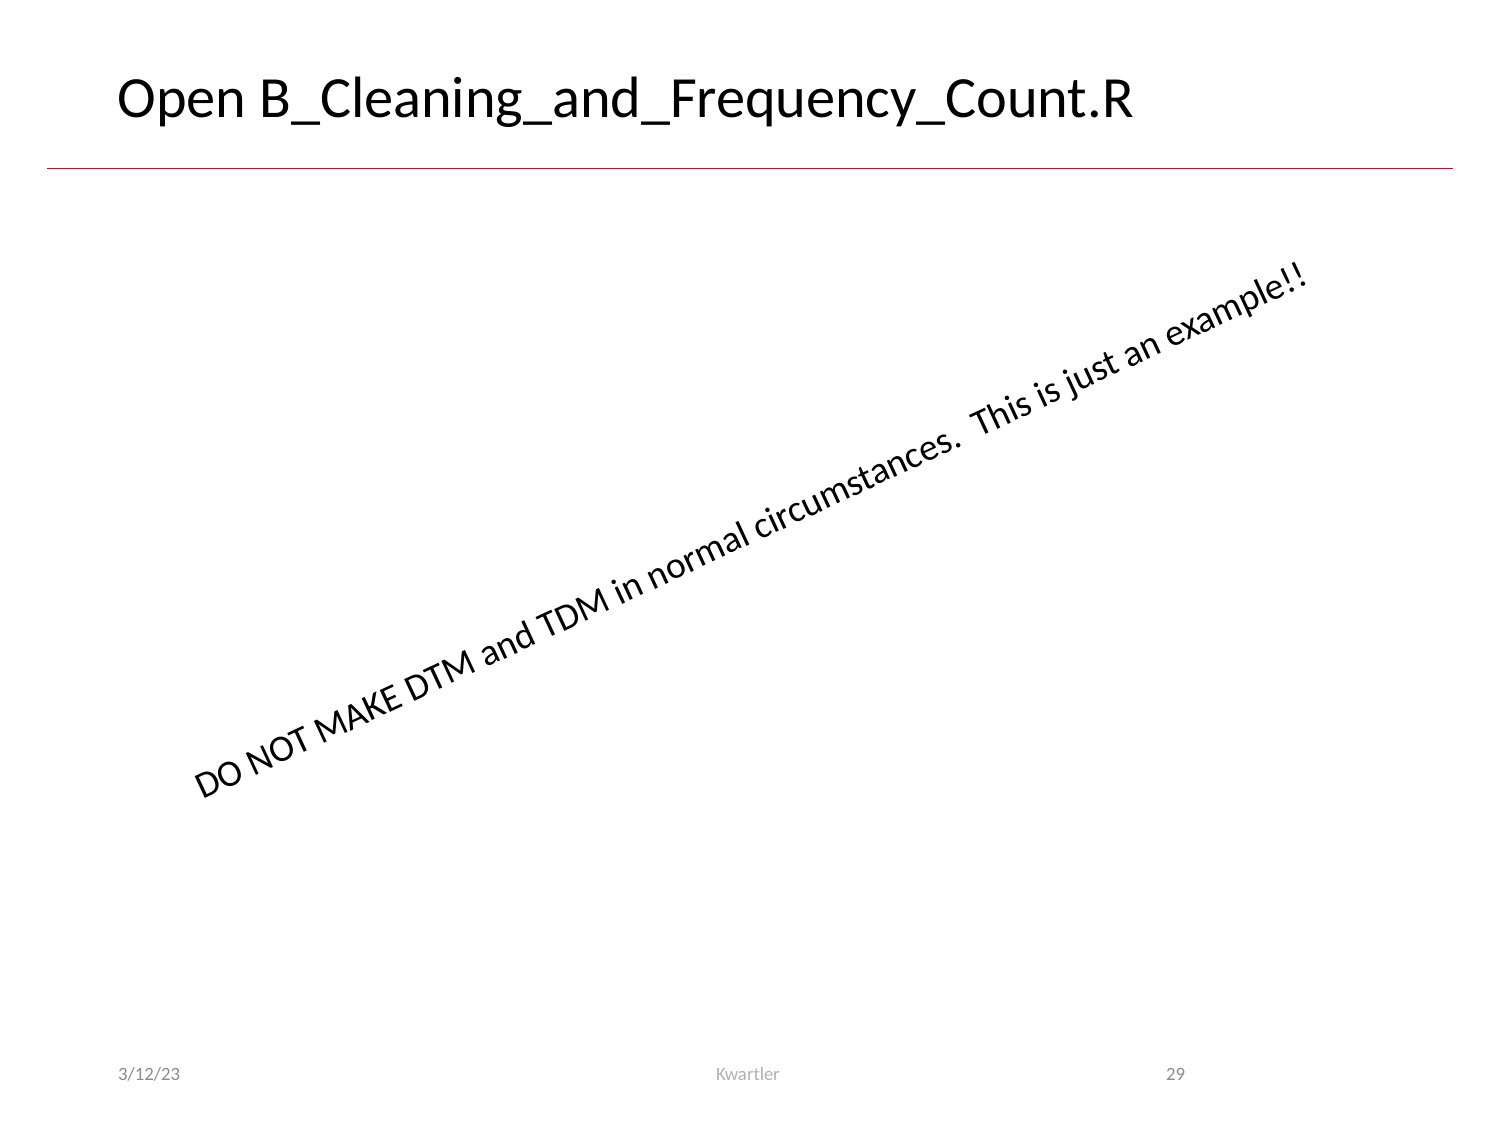

Open B_Cleaning_and_Frequency_Count.R
DO NOT MAKE DTM and TDM in normal circumstances.  This is just an example!!
3/12/23
Kwartler
29